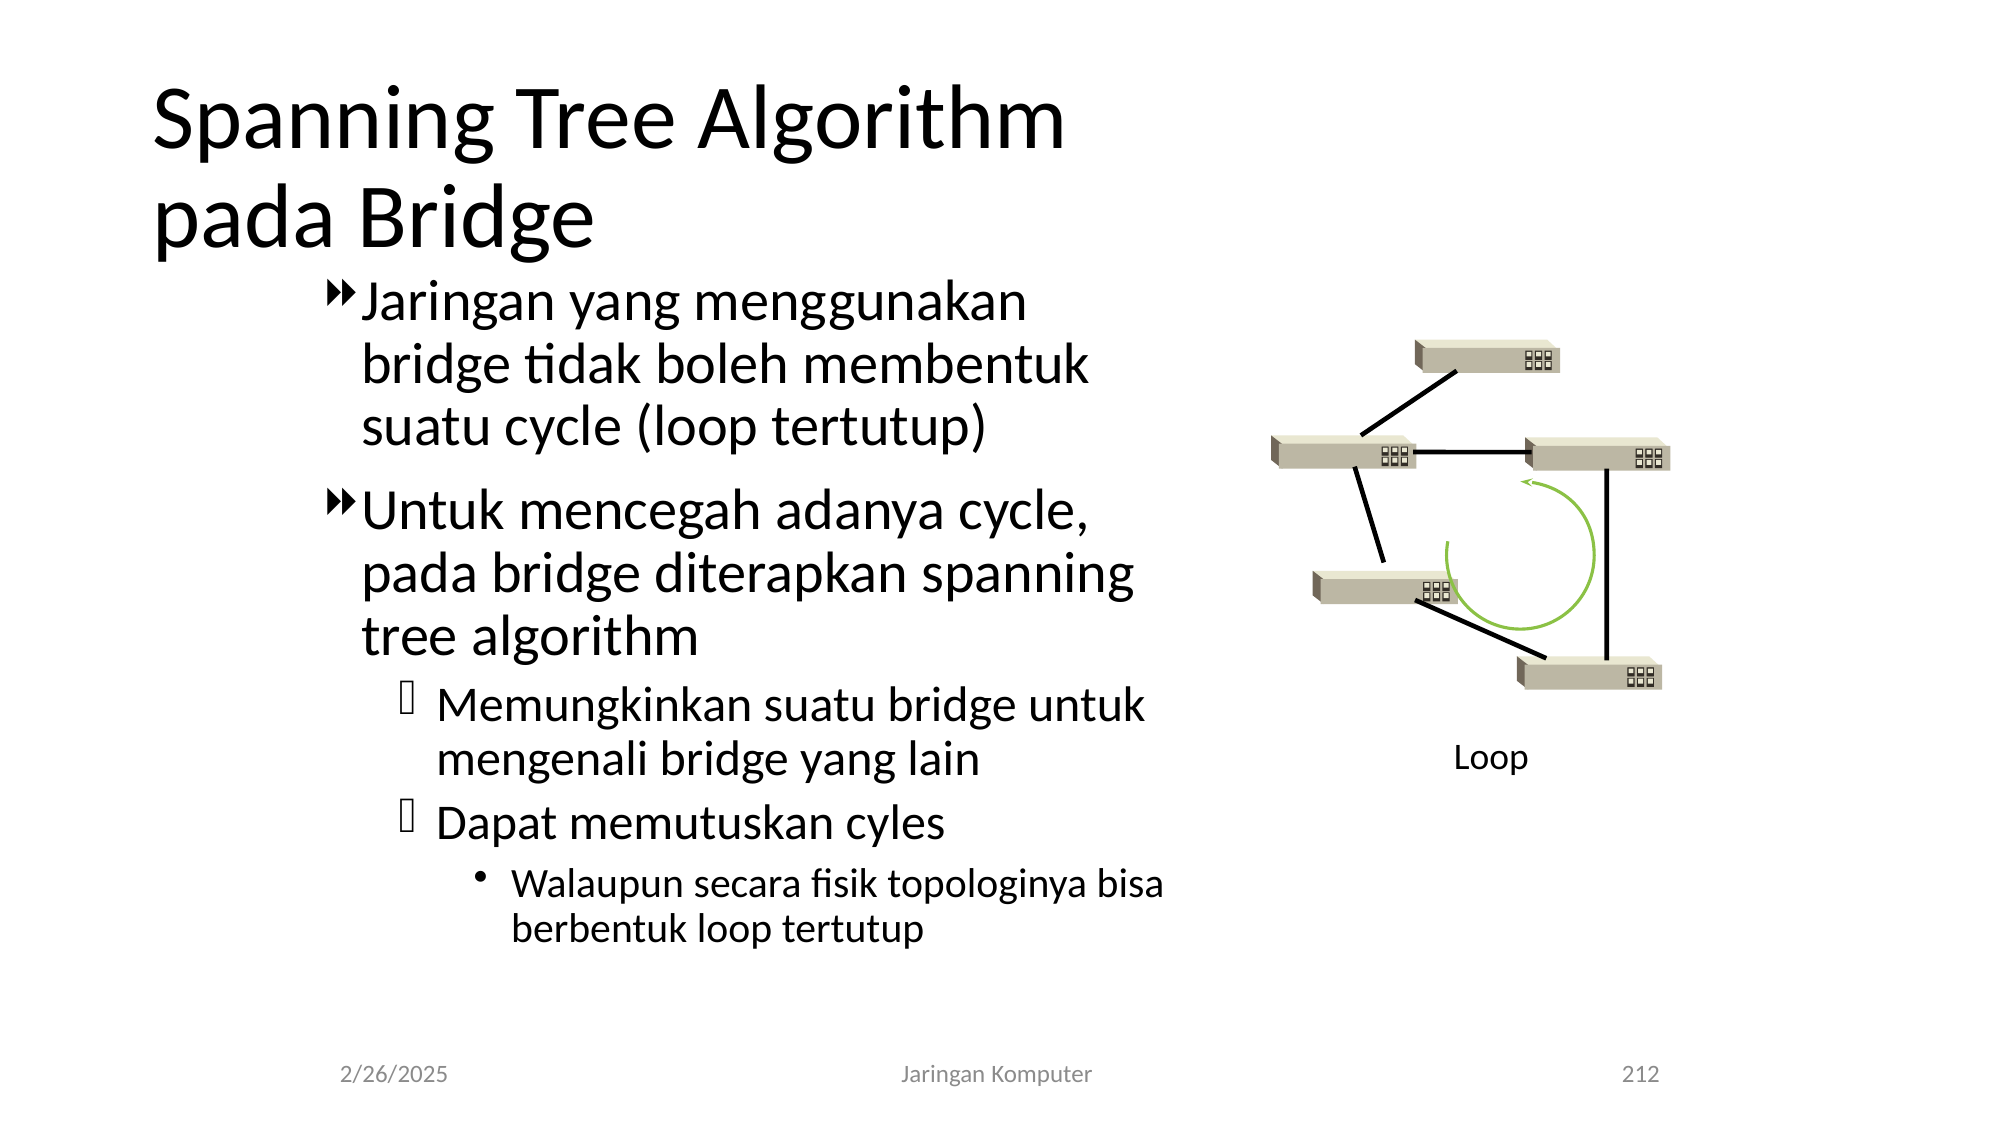

# Spanning Tree Algorithm pada Bridge
Jaringan yang menggunakan bridge tidak boleh membentuk suatu cycle (loop tertutup)
Untuk mencegah adanya cycle, pada bridge diterapkan spanning tree algorithm
Memungkinkan suatu bridge untuk mengenali bridge yang lain
Dapat memutuskan cyles
Walaupun secara fisik topologinya bisa berbentuk loop tertutup

Loop
2/26/2025
Jaringan Komputer
212